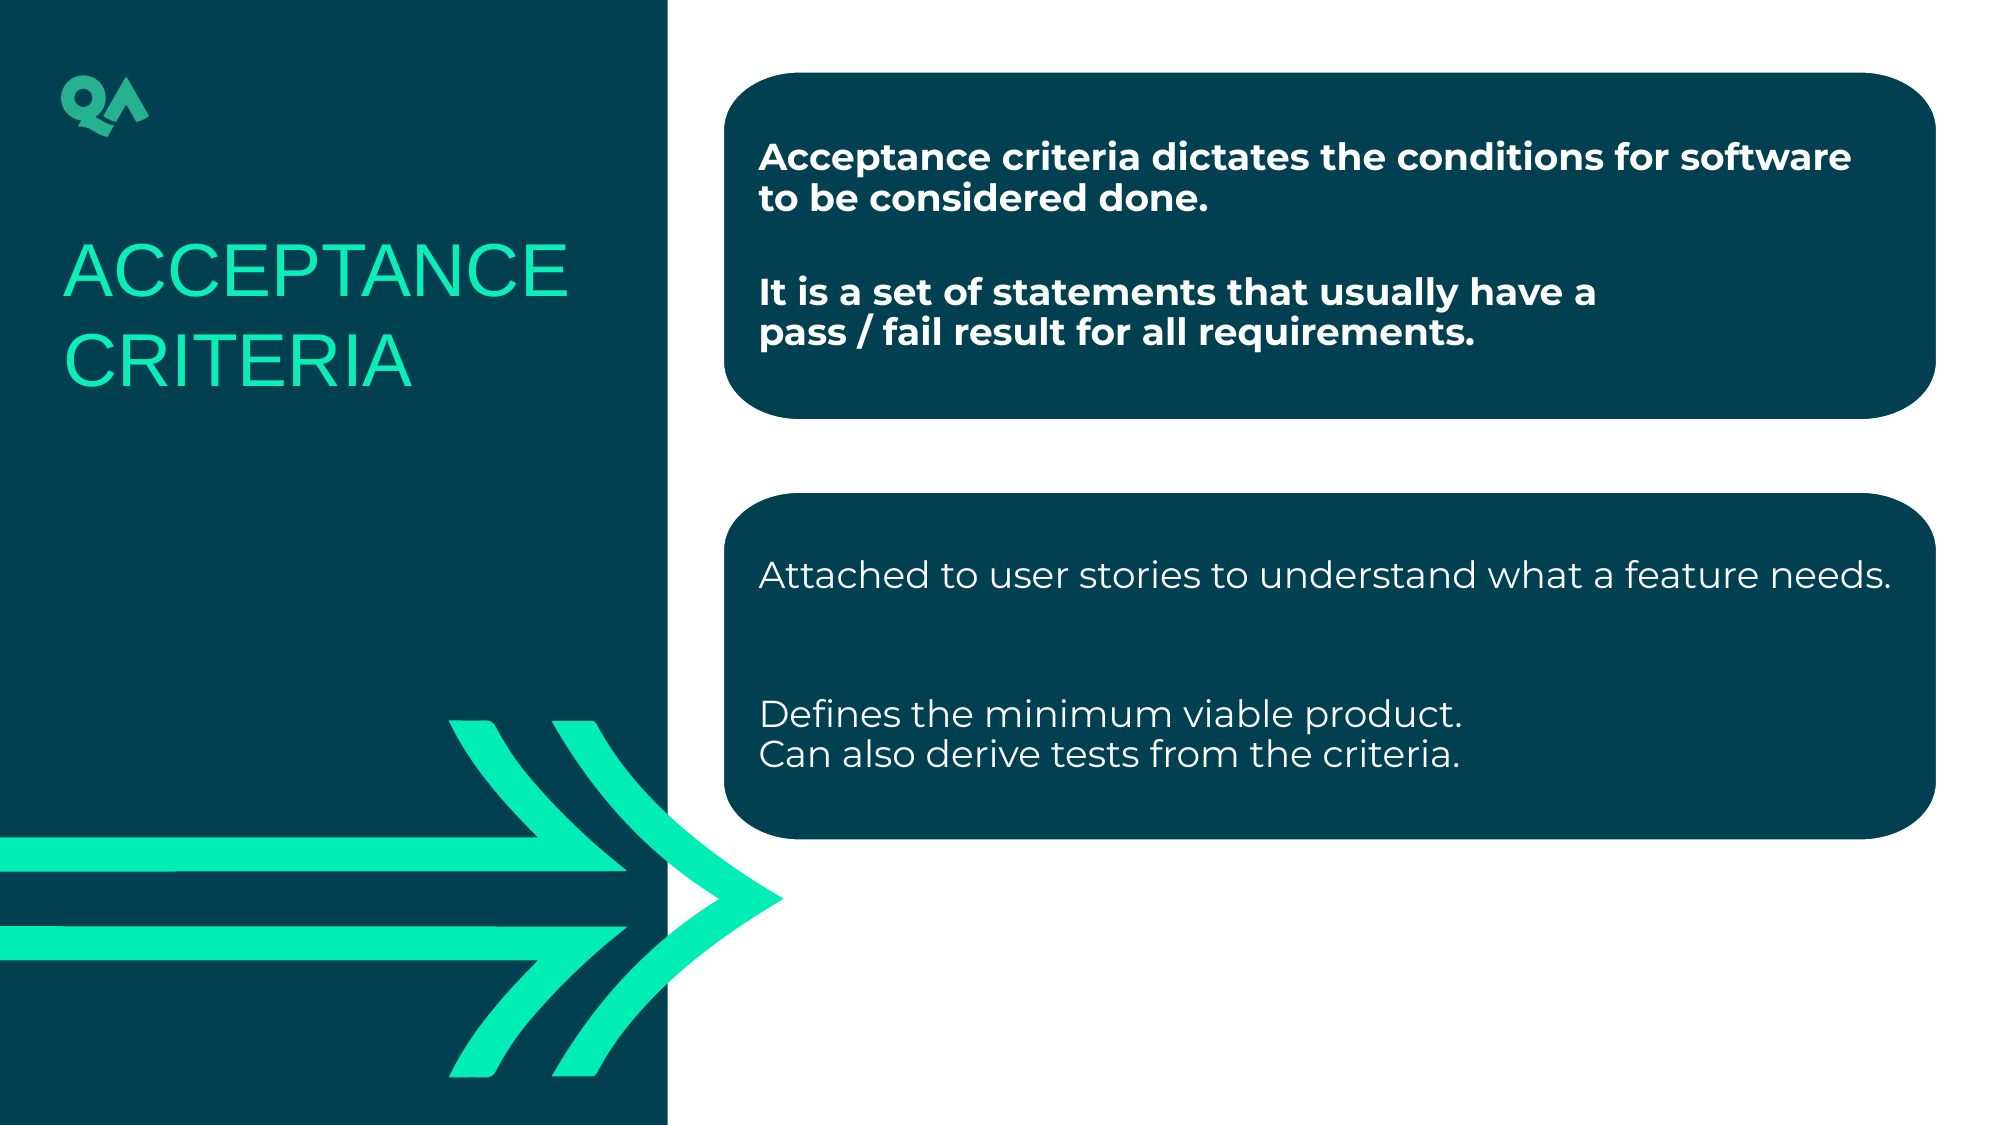

Acceptance criteria dictates the conditions for software to be considered done.
It is a set of statements that usually have a
pass / fail result for all requirements.
Attached to user stories to understand what a feature needs.
Defines the minimum viable product.
Can also derive tests from the criteria.
Acceptance Criteria